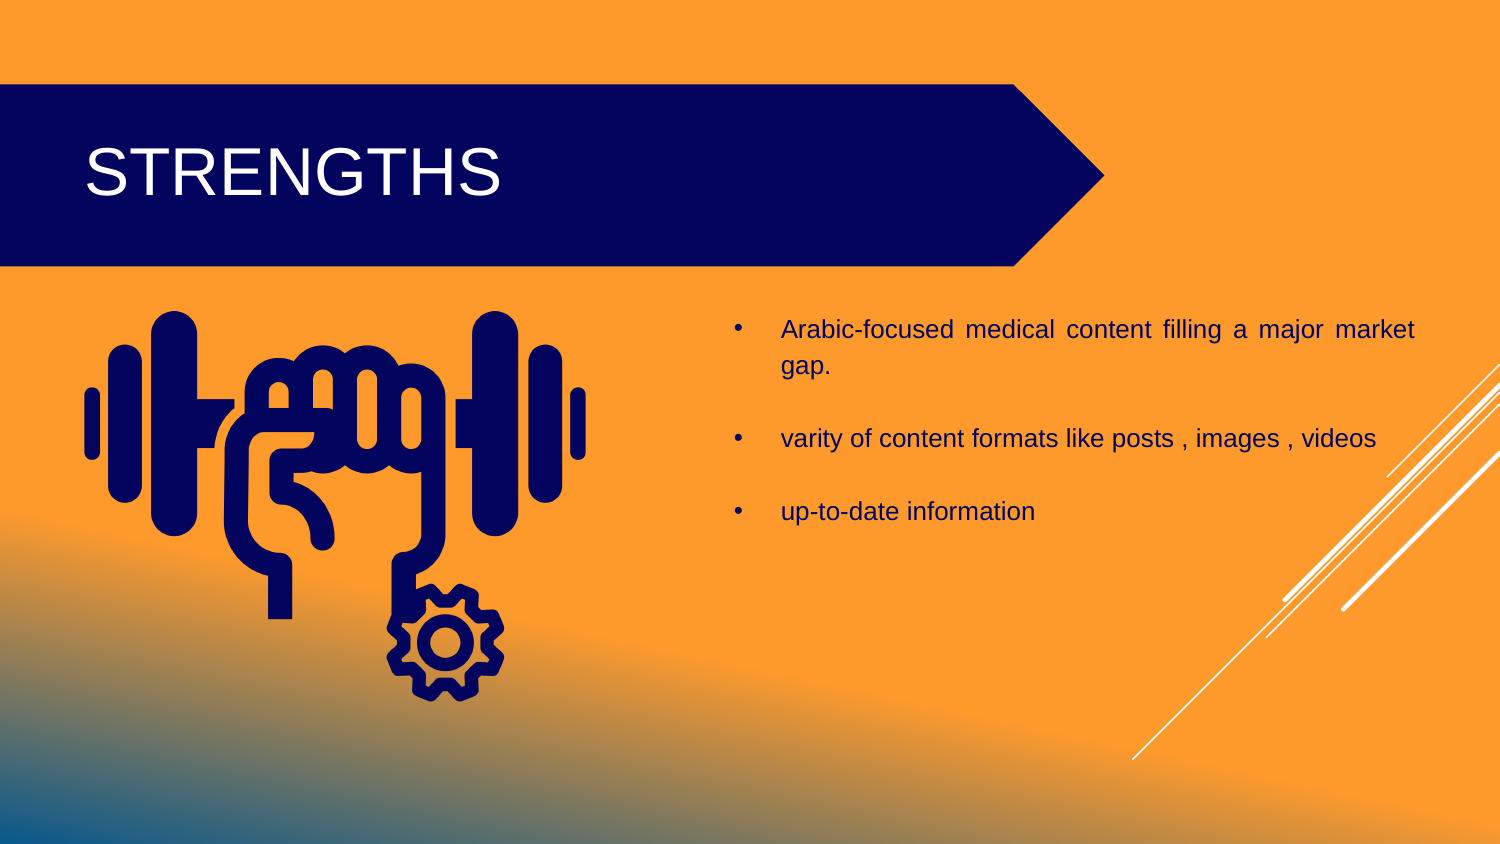

STRENGTHS
Arabic-focused medical content filling a major market gap.

varity of content formats like posts , images , videos

up-to-date information